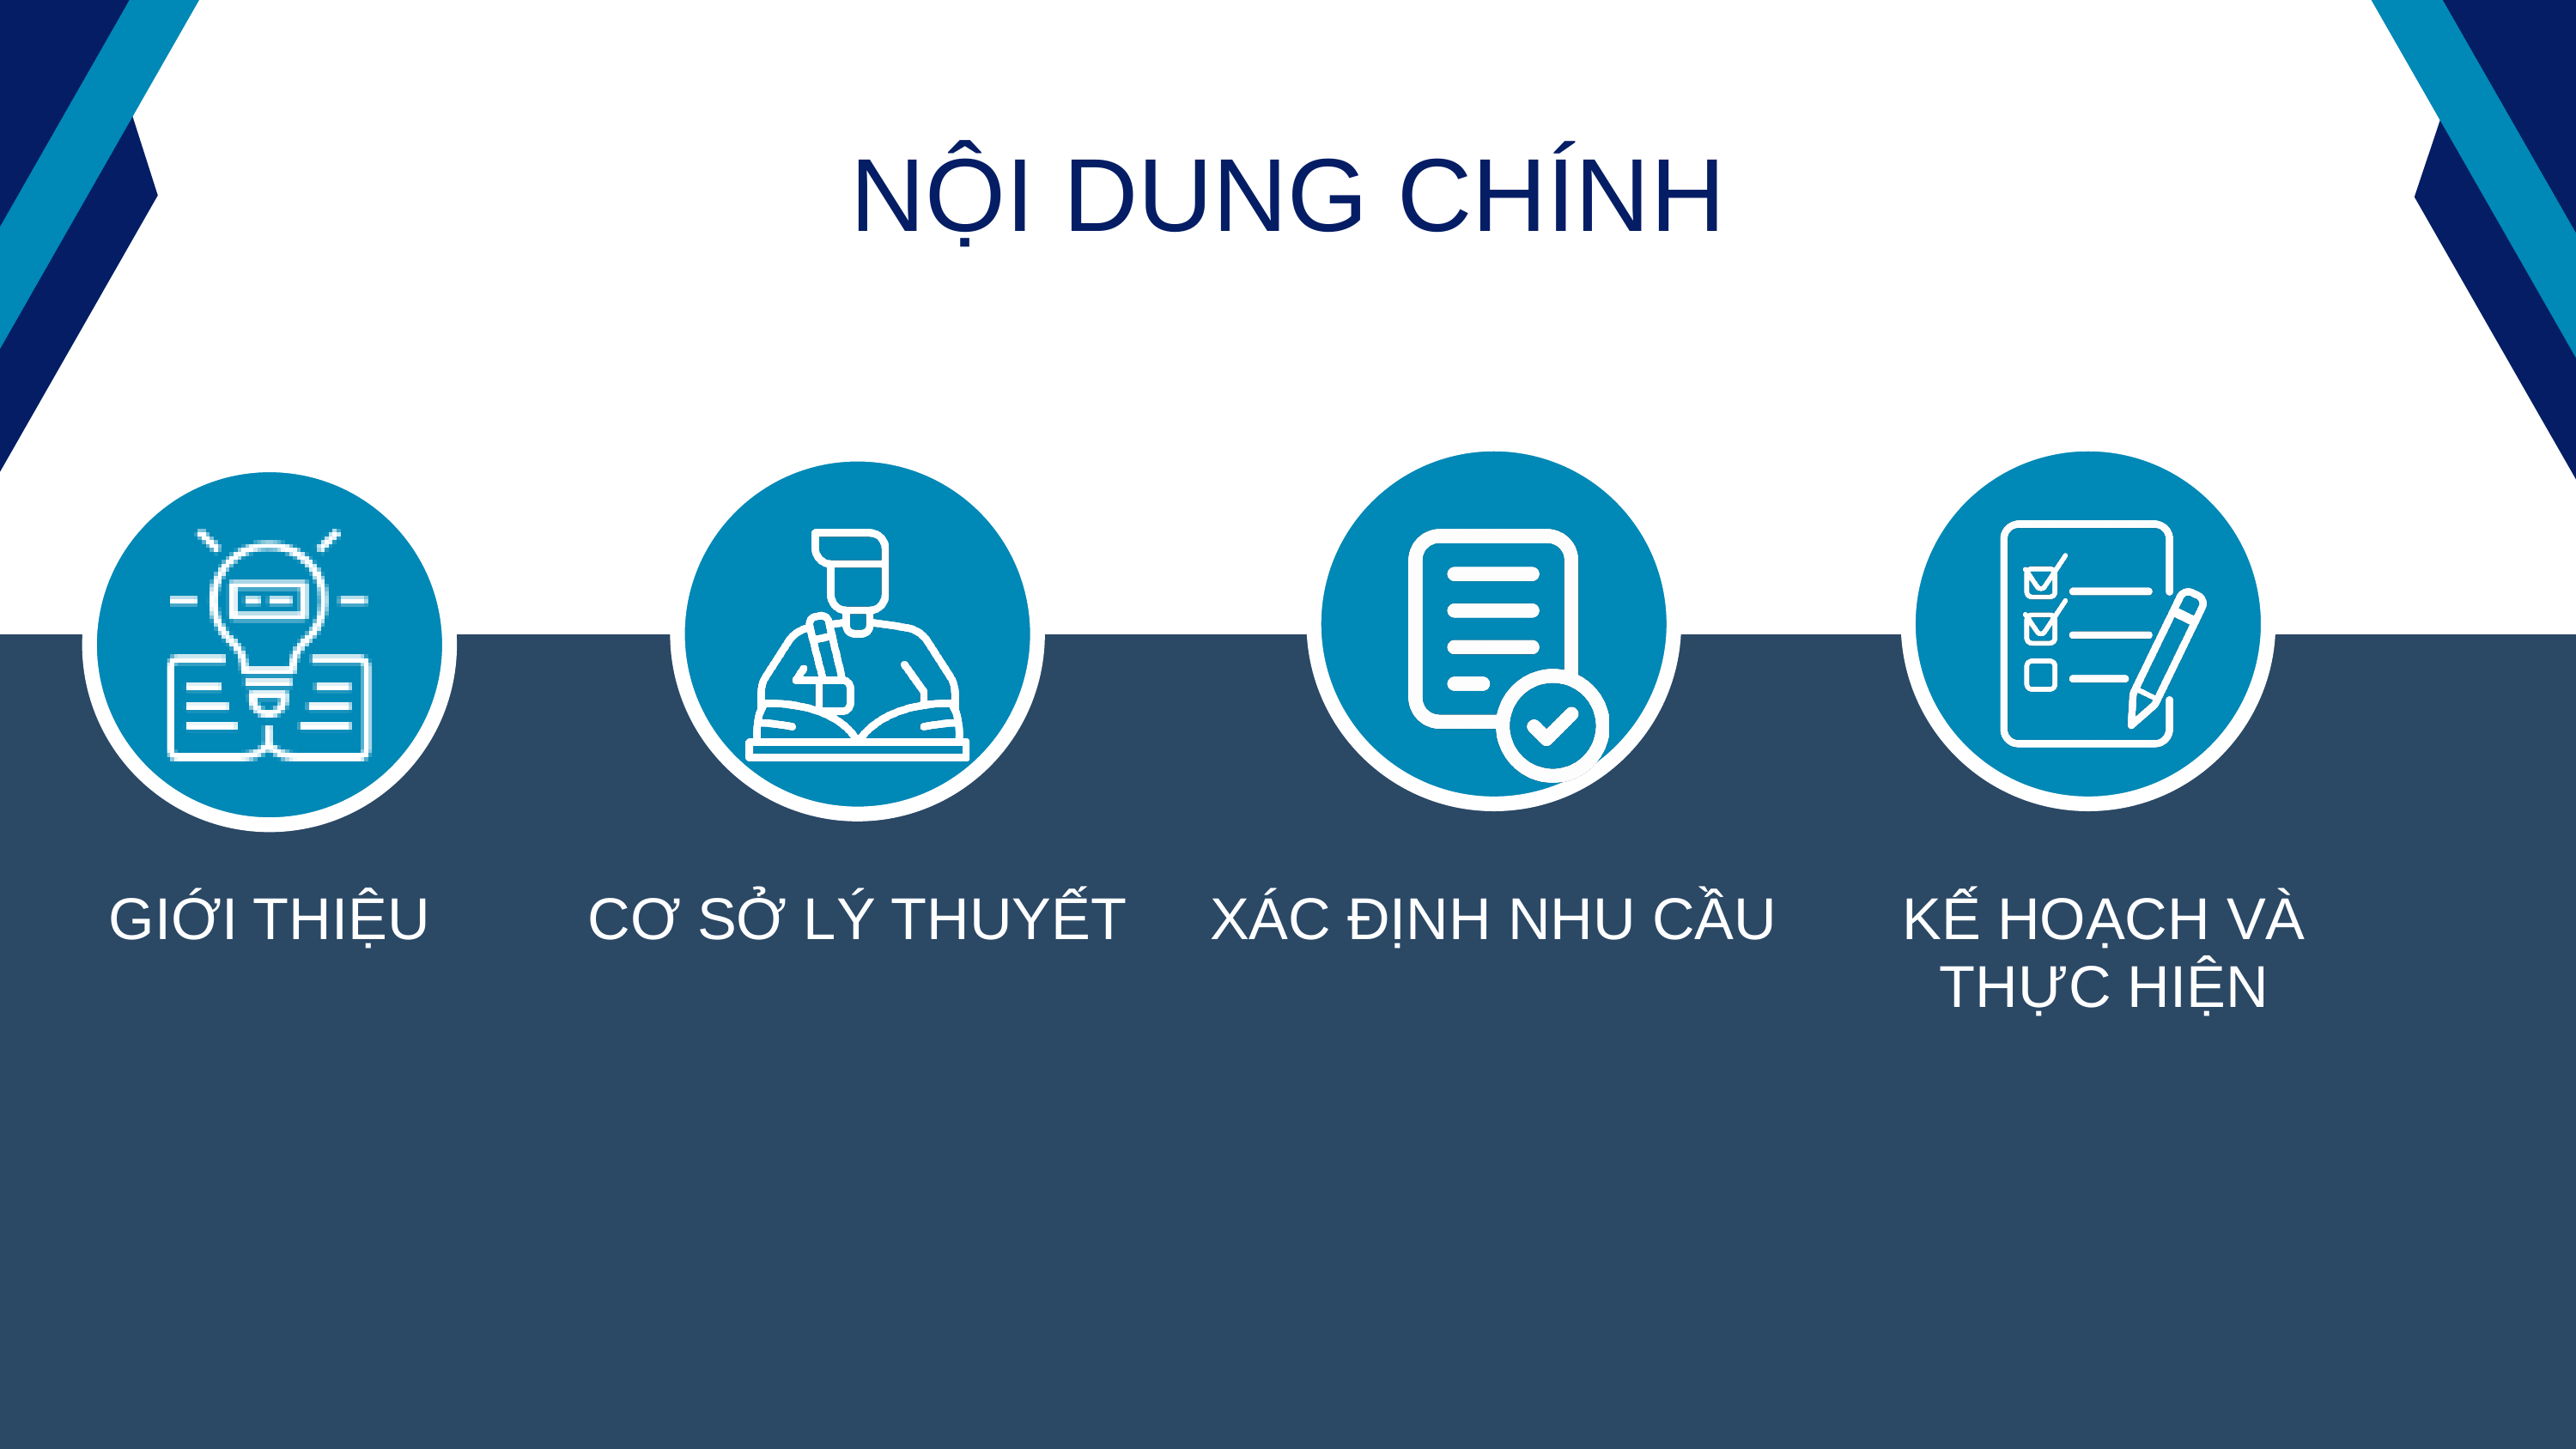

NỘI DUNG CHÍNH

GIỚI THIỆU
CƠ SỞ LÝ THUYẾT
XÁC ĐỊNH NHU CẦU
KẾ HOẠCH VÀ
THỰC HIỆN